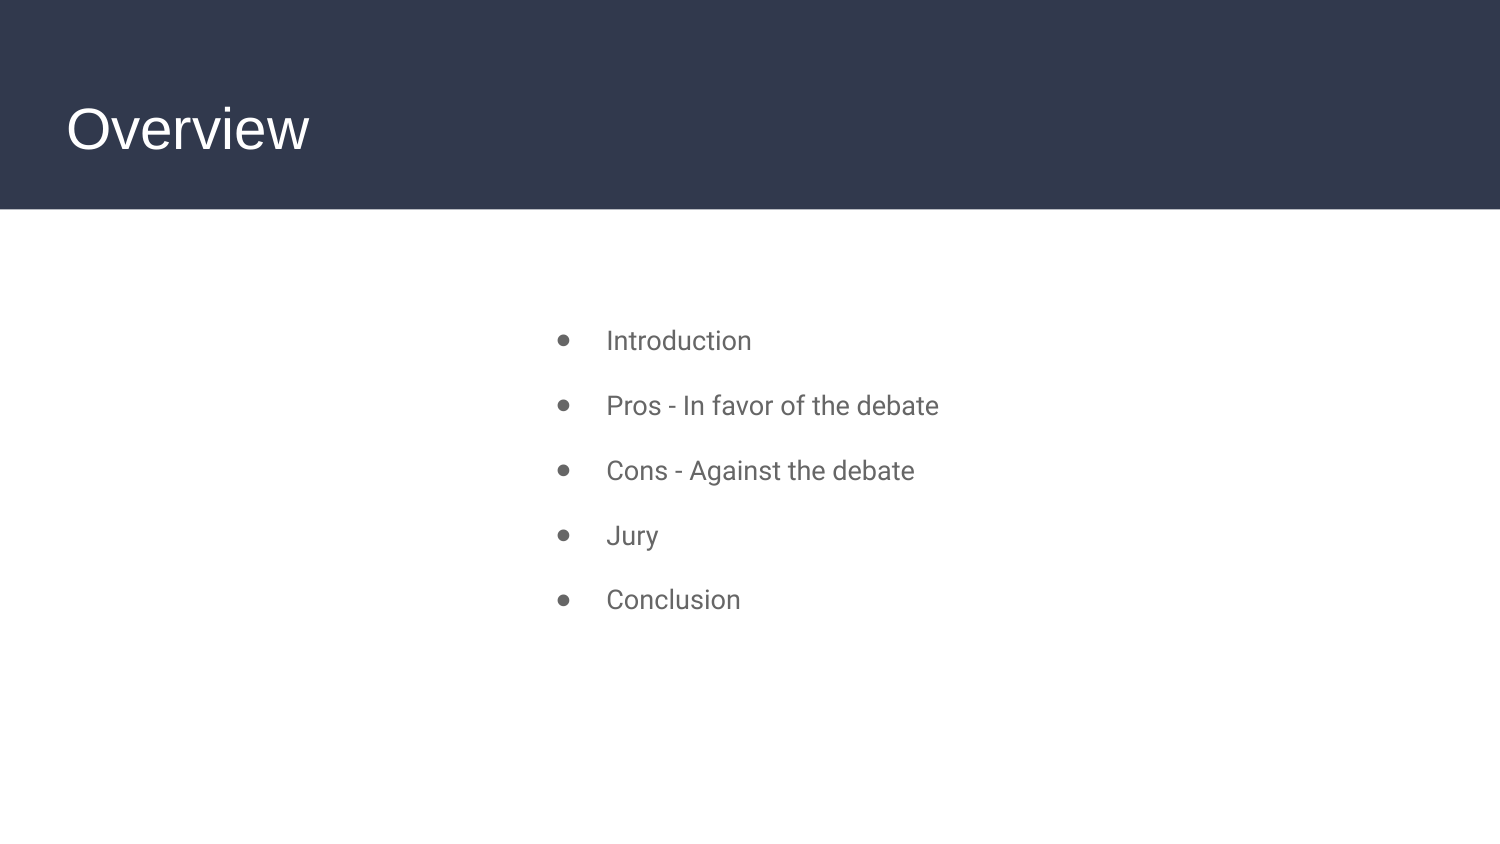

# Overview
Introduction
Pros - In favor of the debate
Cons - Against the debate
Jury
Conclusion